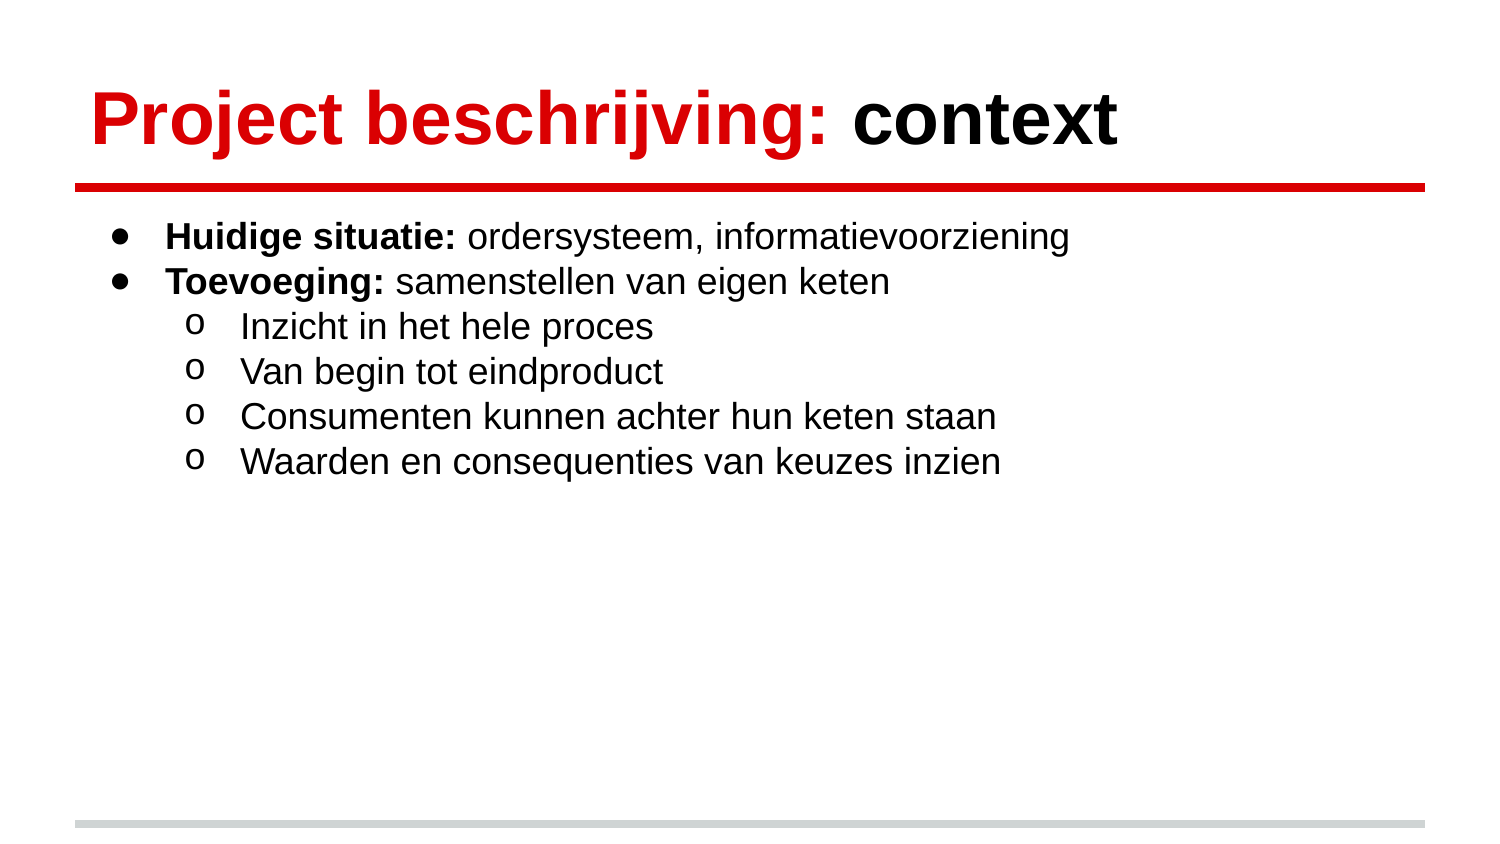

# Project beschrijving: context
Huidige situatie: ordersysteem, informatievoorziening
Toevoeging: samenstellen van eigen keten
Inzicht in het hele proces
Van begin tot eindproduct
Consumenten kunnen achter hun keten staan
Waarden en consequenties van keuzes inzien